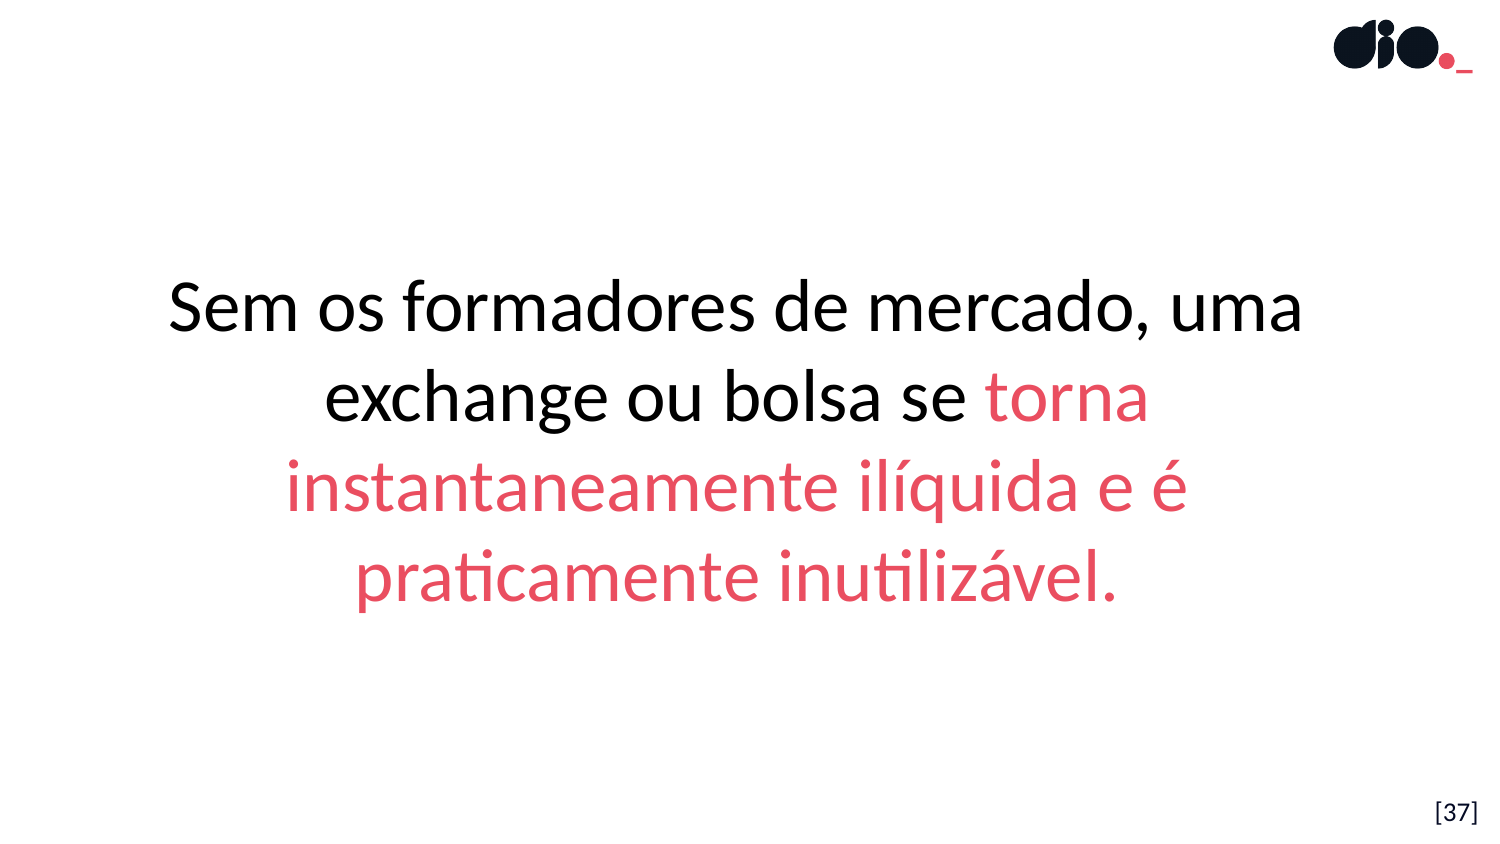

Sem os formadores de mercado, uma exchange ou bolsa se torna instantaneamente ilíquida e é praticamente inutilizável.
[37]